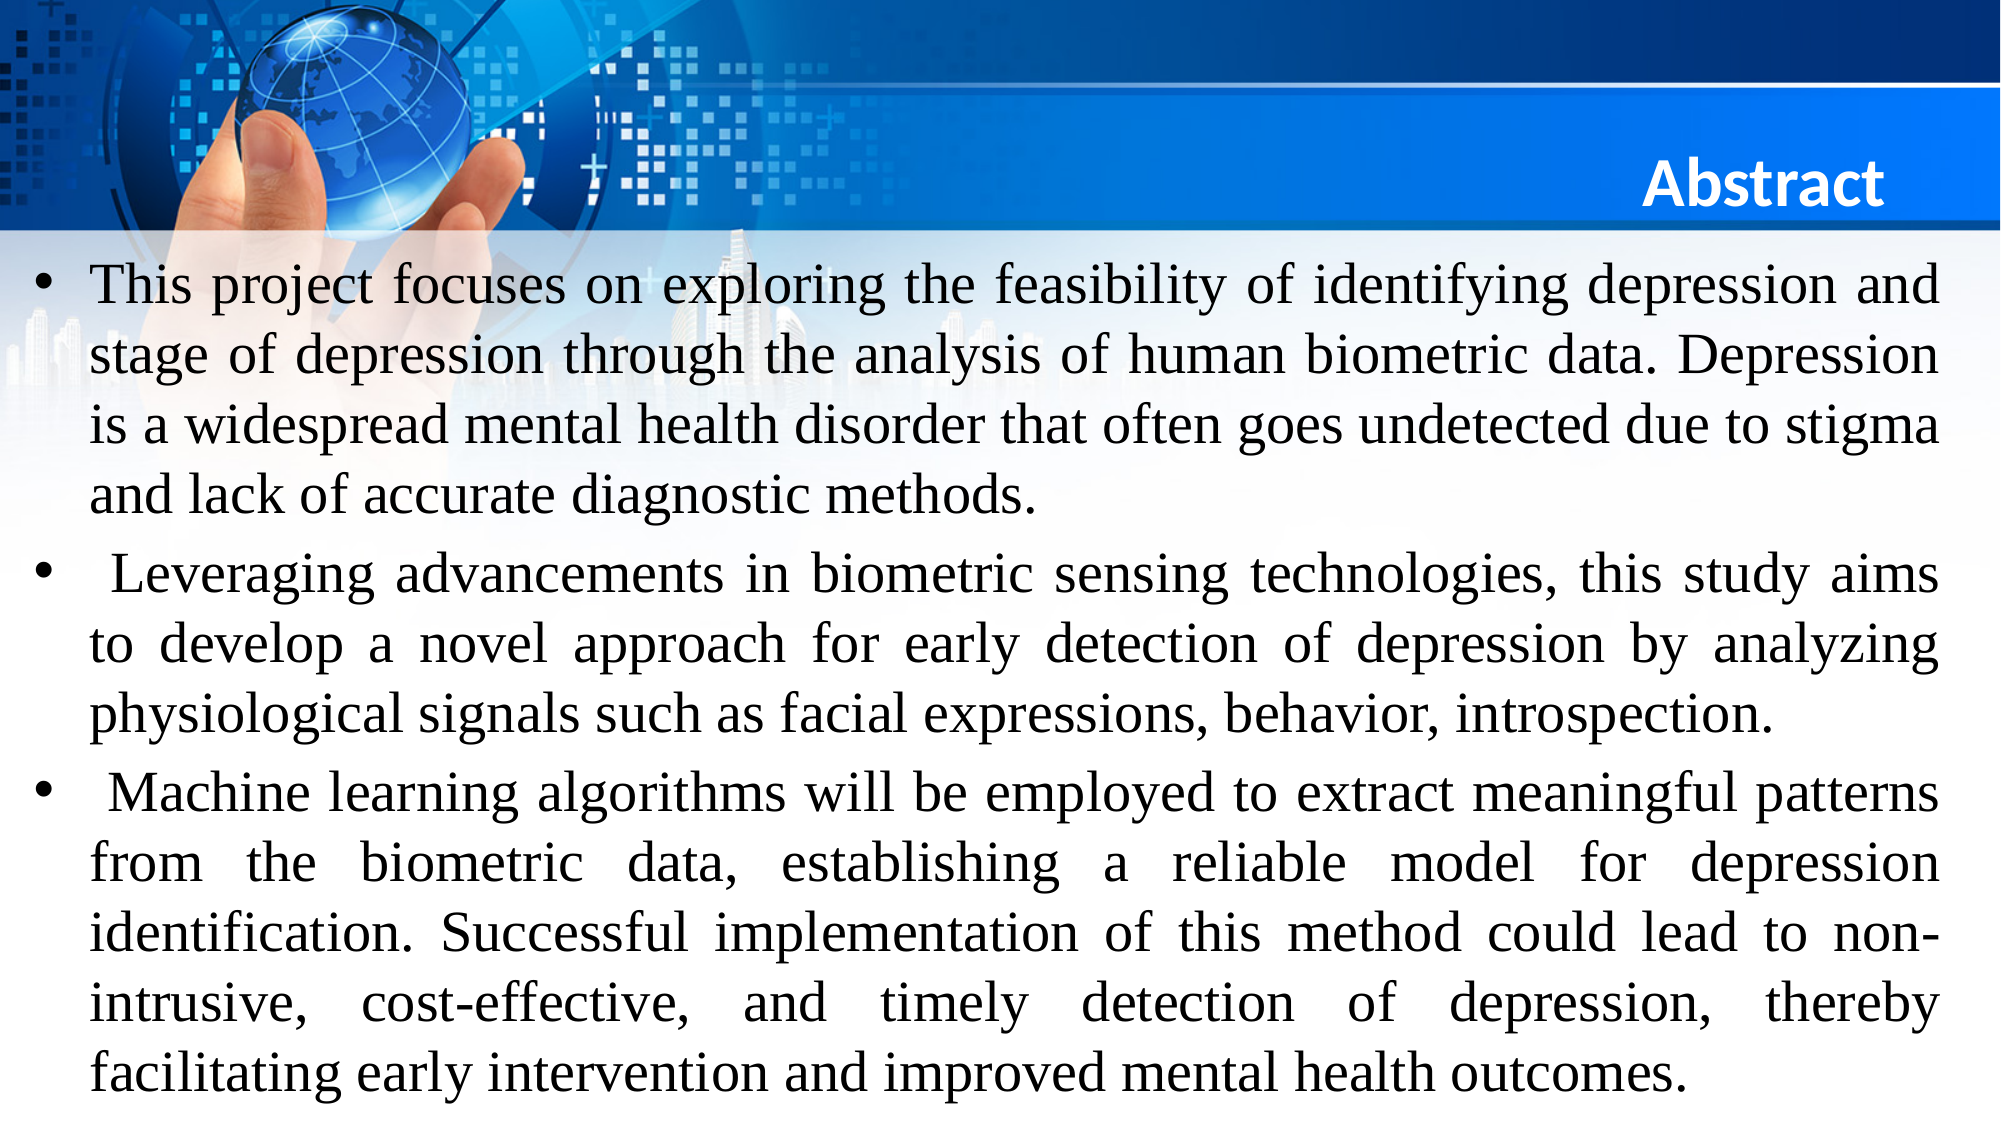

# Abstract

This project focuses on exploring the feasibility of identifying depression and stage of depression through the analysis of human biometric data. Depression is a widespread mental health disorder that often goes undetected due to stigma and lack of accurate diagnostic methods.
 Leveraging advancements in biometric sensing technologies, this study aims to develop a novel approach for early detection of depression by analyzing physiological signals such as facial expressions, behavior, introspection.
 Machine learning algorithms will be employed to extract meaningful patterns from the biometric data, establishing a reliable model for depression identification. Successful implementation of this method could lead to non-intrusive, cost-effective, and timely detection of depression, thereby facilitating early intervention and improved mental health outcomes.